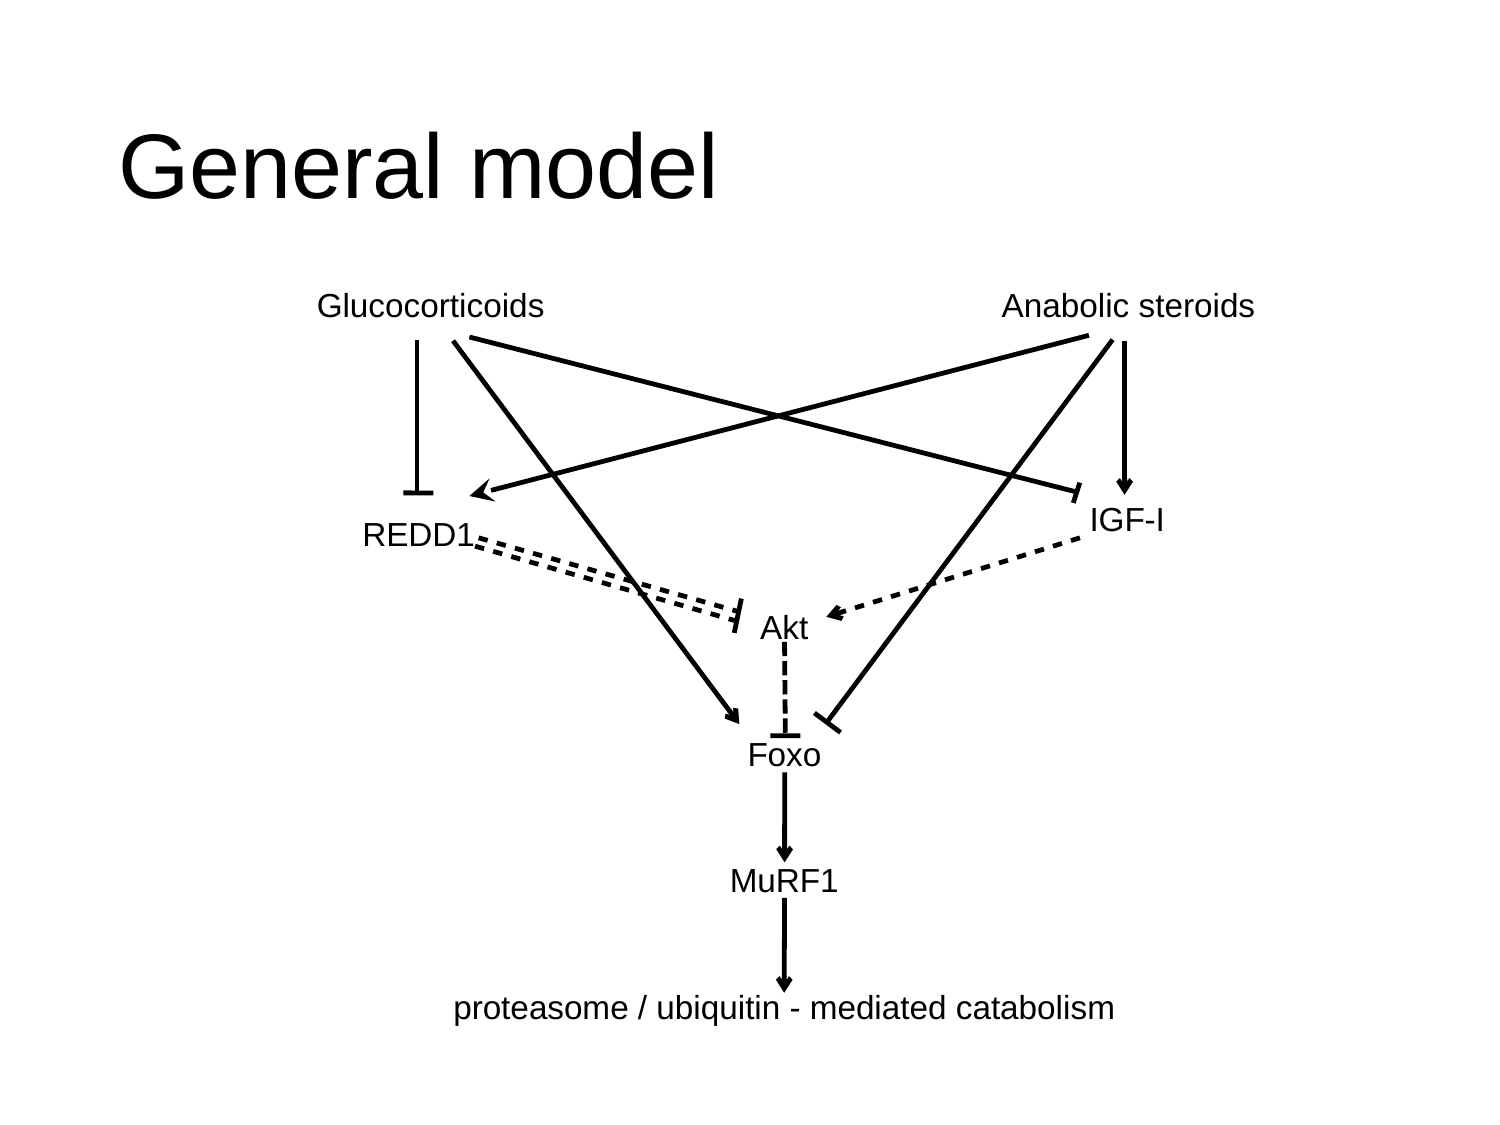

# General model
Glucocorticoids
Anabolic steroids

IGF-I

REDD1

Akt

Foxo

MuRF1

proteasome / ubiquitin - mediated catabolism